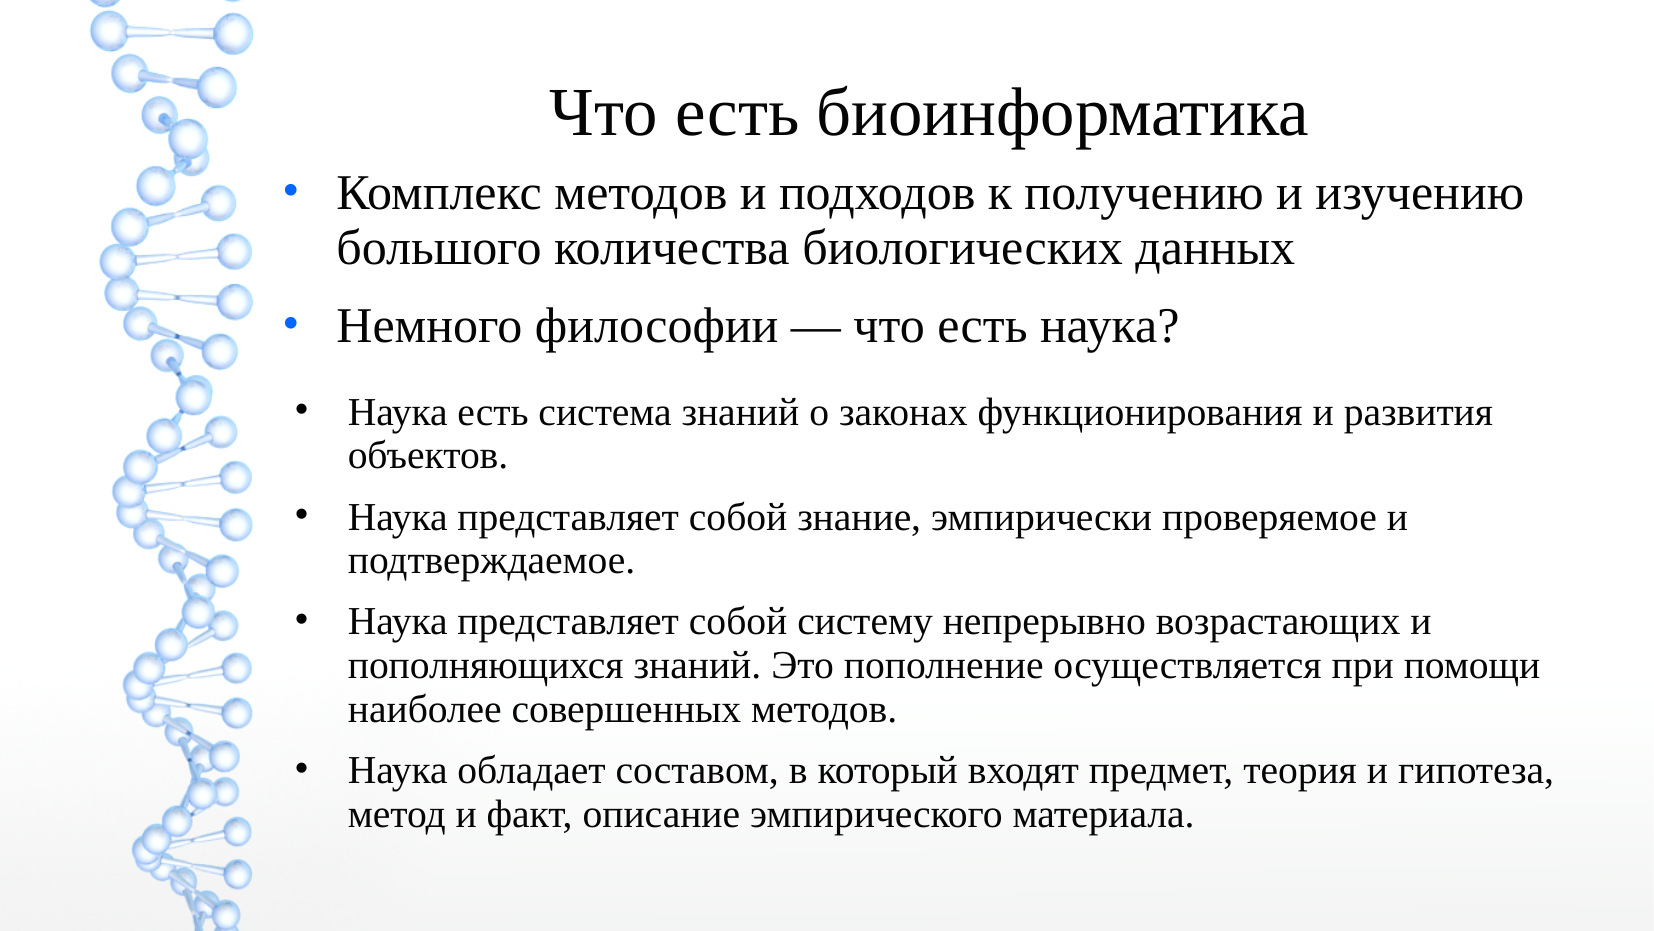

Что есть биоинформатика
Комплекс методов и подходов к получению и изучению большого количества биологических данных
Немного философии — что есть наука?
Наука есть система знаний о законах функционирования и развития объектов.
Наука представляет собой знание, эмпирически проверяемое и подтверждаемое.
Наука представляет собой систему непрерывно возрастающих и пополняющихся знаний. Это пополнение осуществляется при помощи наиболее совершенных методов.
Наука обладает составом, в который входят предмет, теория и гипотеза, метод и факт, описание эмпирического материала.